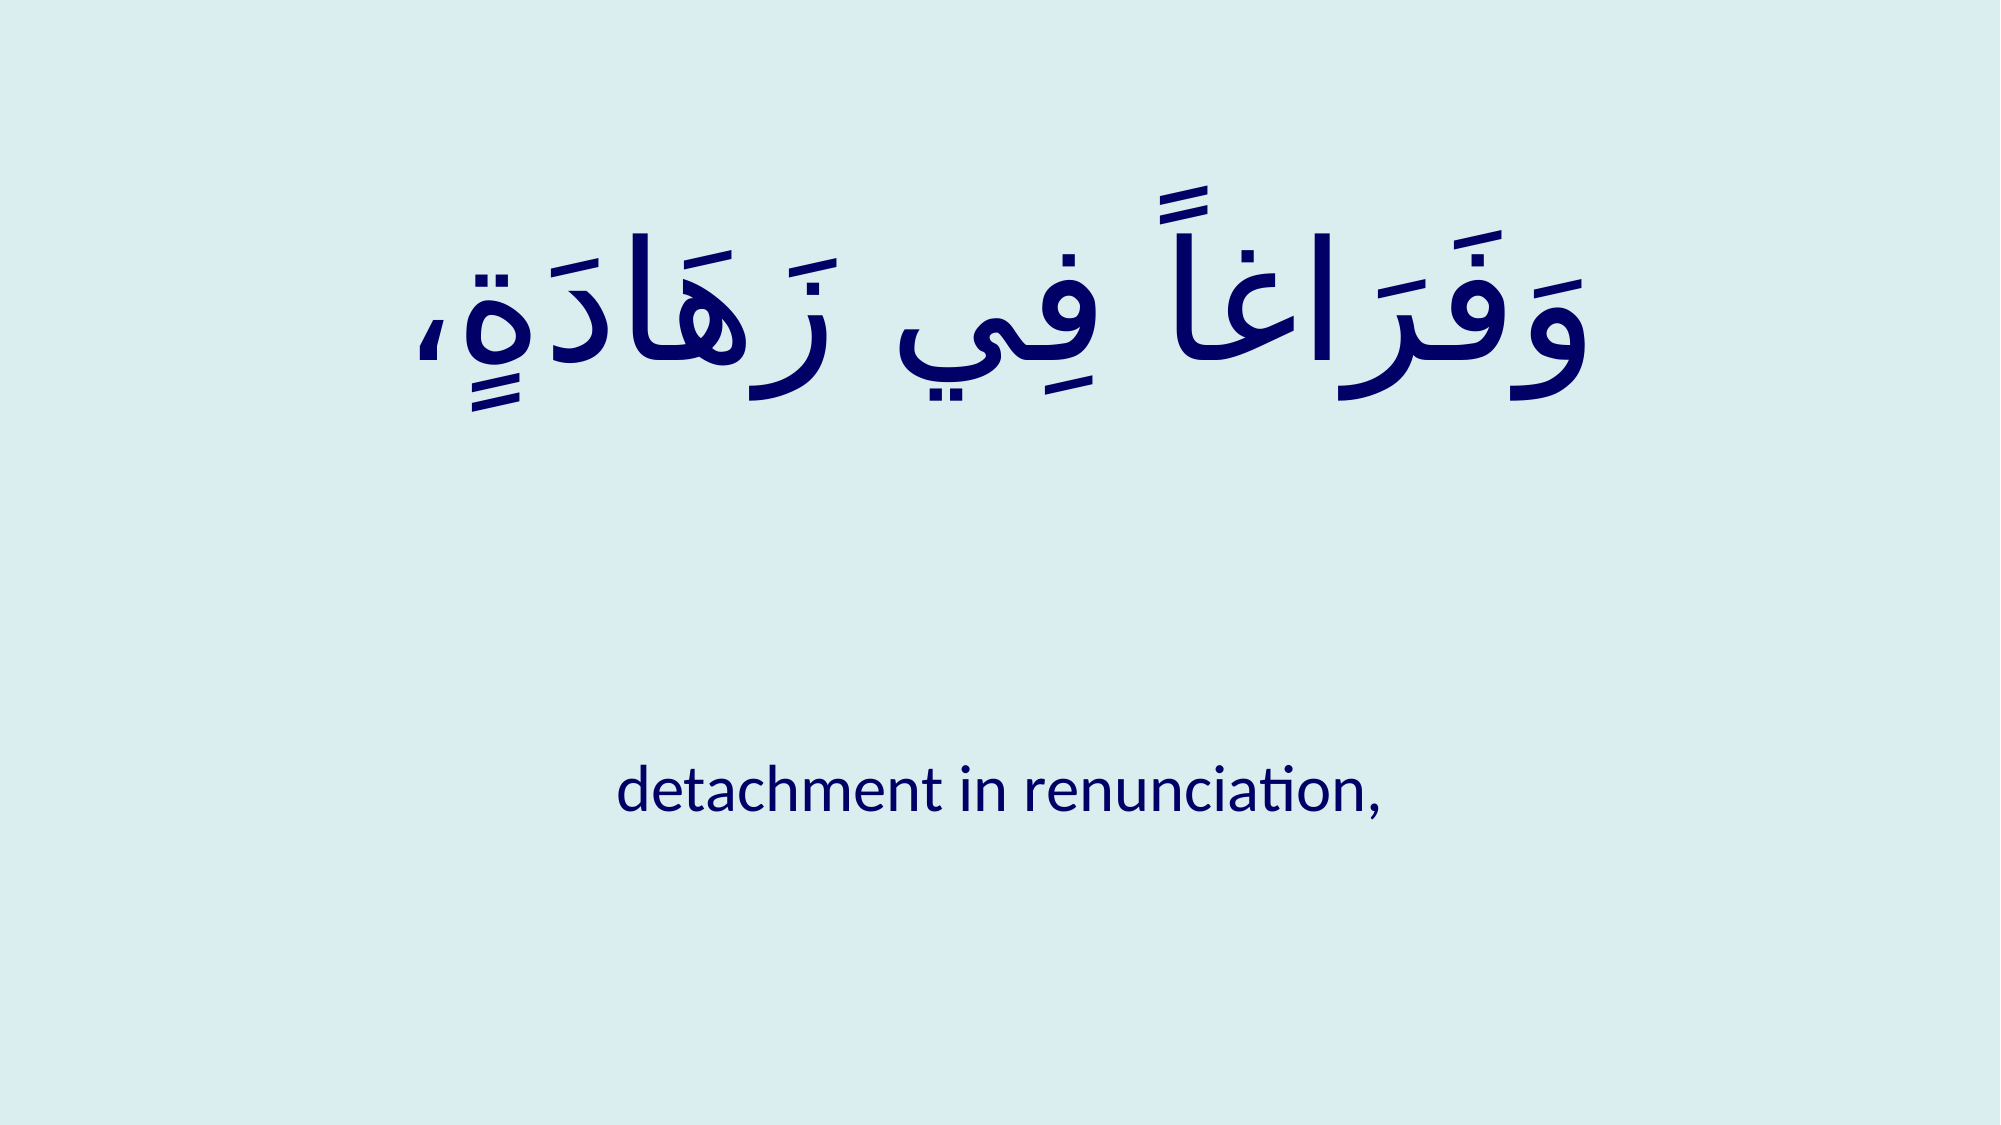

# وَفَرَاغاً فِي زَهَادَةٍ،
detachment in renunciation,